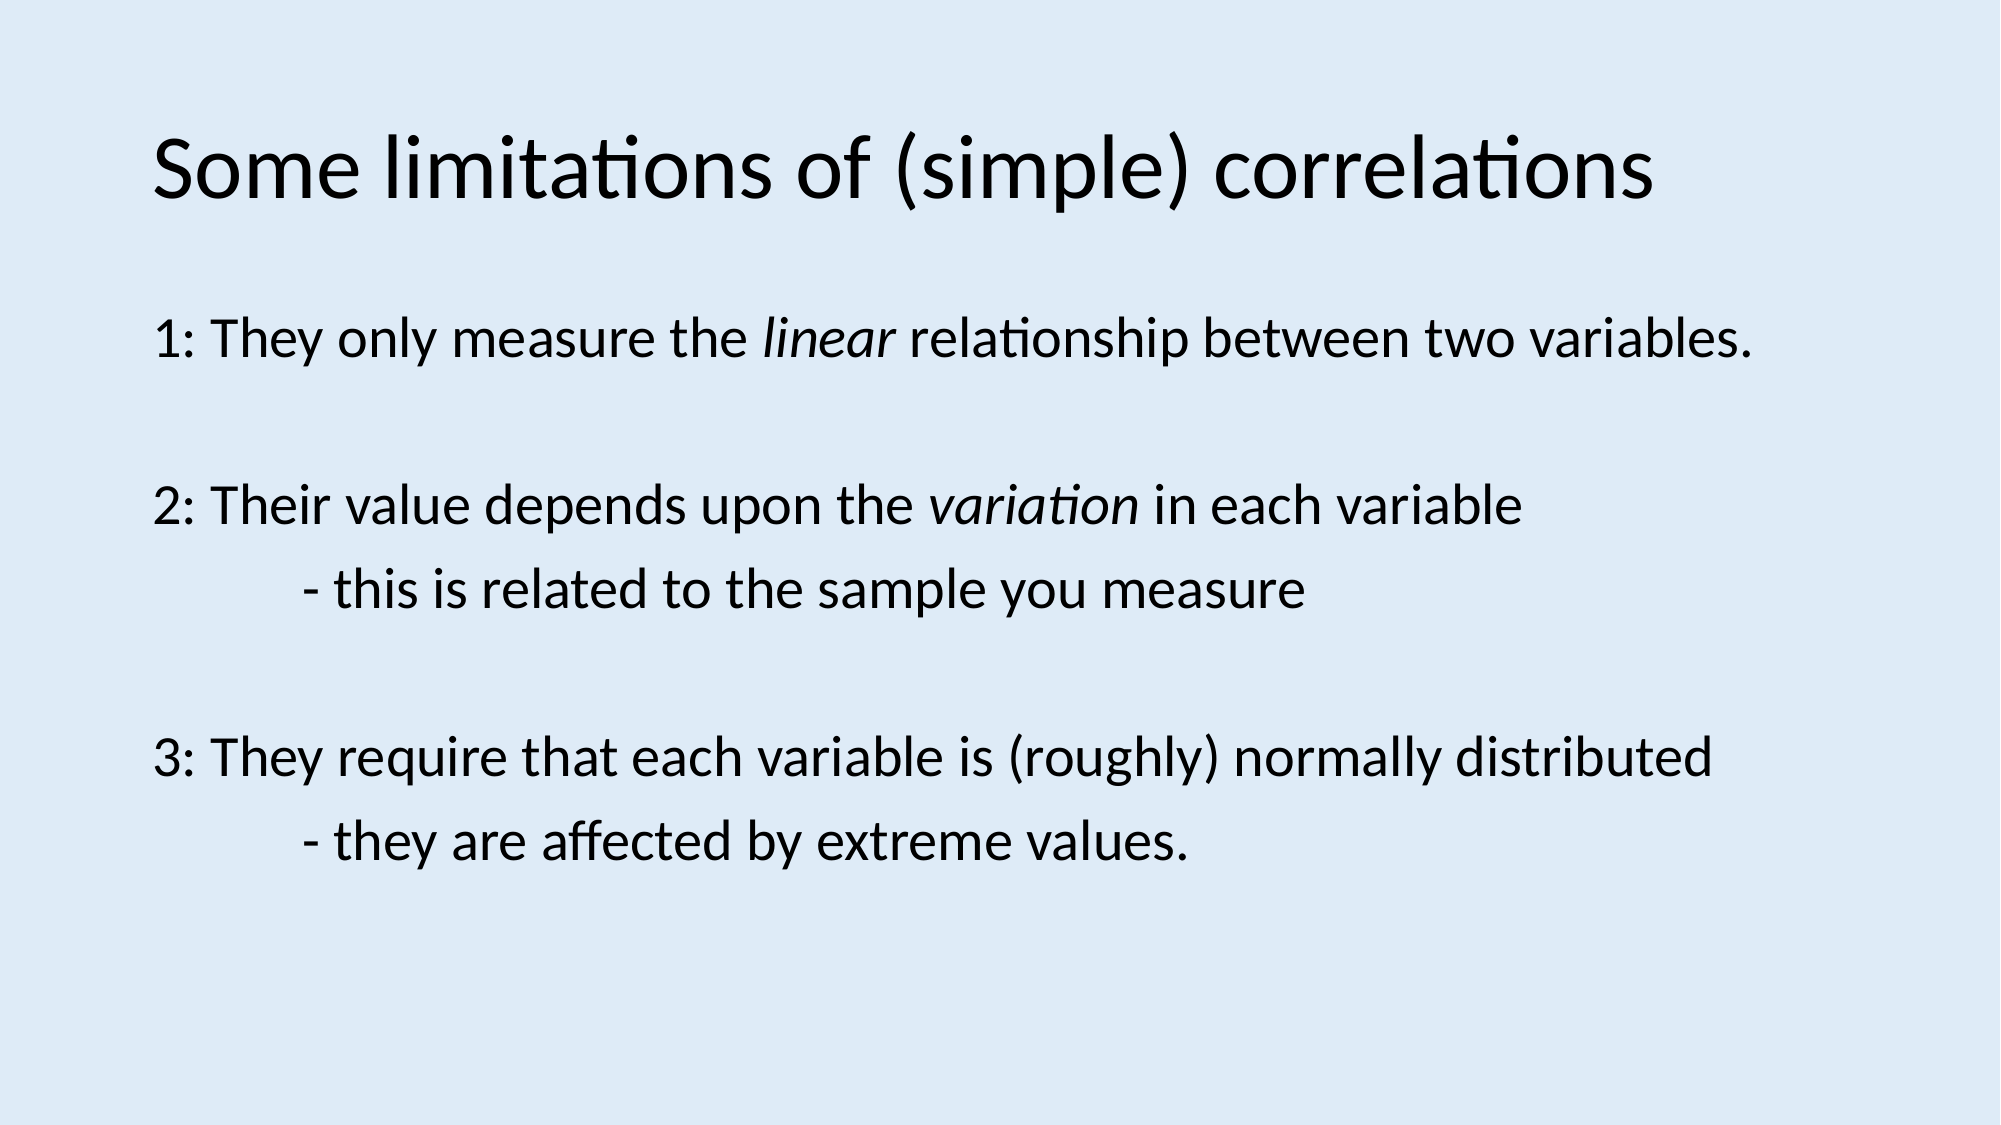

# Some limitations of (simple) correlations
1: They only measure the linear relationship between two variables.

2: Their value depends upon the variation in each variable
	- this is related to the sample you measure

3: They require that each variable is (roughly) normally distributed
	- they are affected by extreme values.